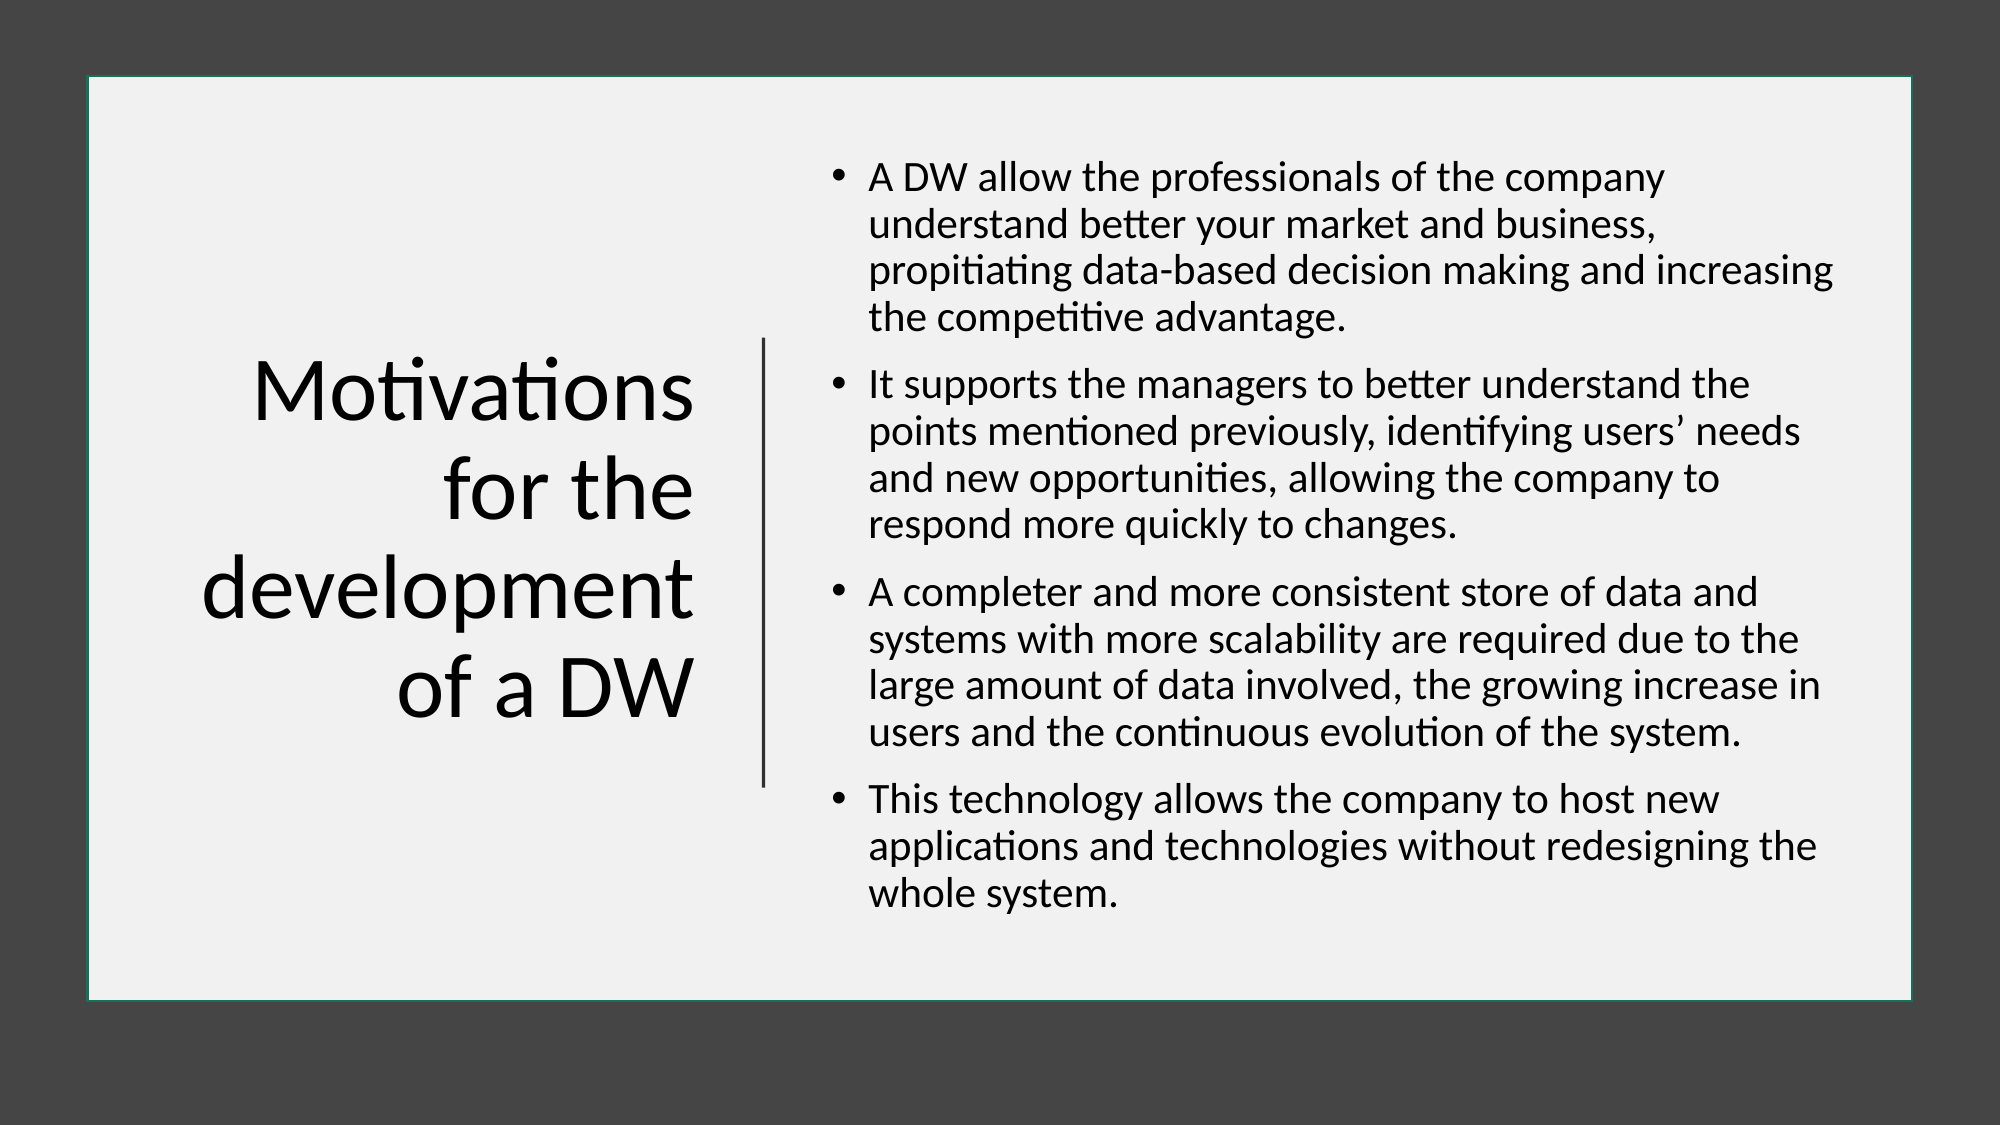

# Motivations for the development of a DW
A DW allow the professionals of the company understand better your market and business, propitiating data-based decision making and increasing the competitive advantage.
It supports the managers to better understand the points mentioned previously, identifying users’ needs and new opportunities, allowing the company to respond more quickly to changes.
A completer and more consistent store of data and systems with more scalability are required due to the large amount of data involved, the growing increase in users and the continuous evolution of the system.
This technology allows the company to host new applications and technologies without redesigning the whole system.